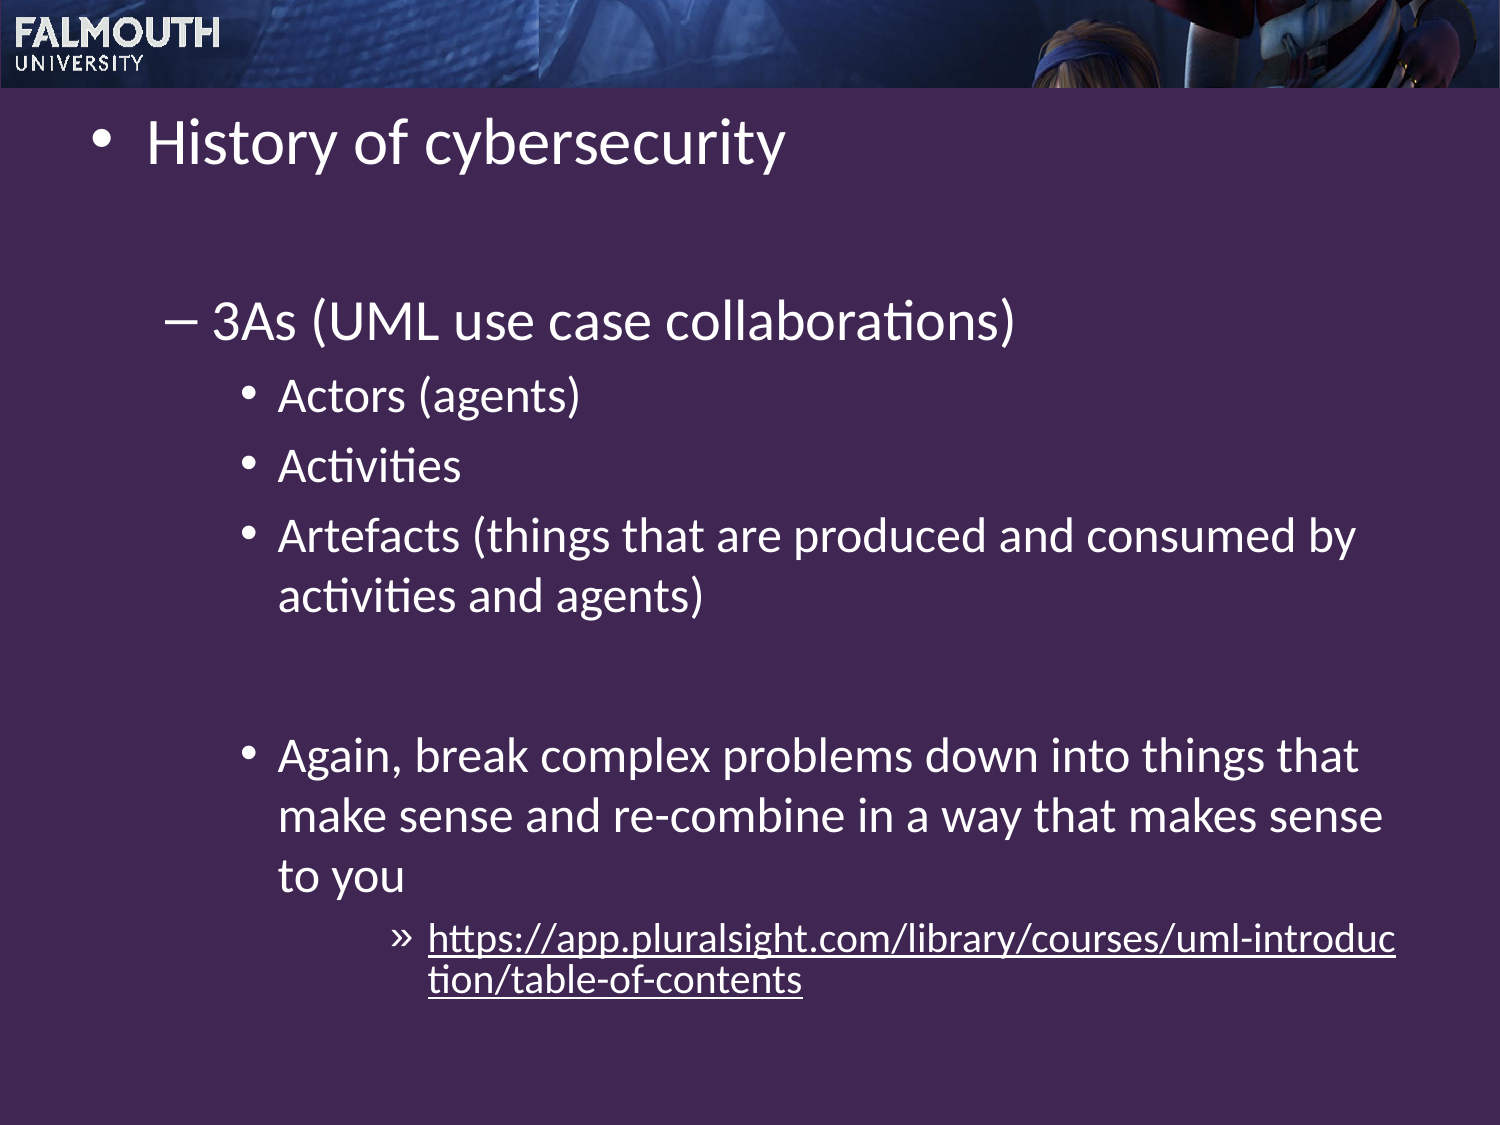

History of cybersecurity

3As (UML use case collaborations)
Actors (agents)
Activities
Artefacts (things that are produced and consumed by activities and agents)

Again, break complex problems down into things that make sense and re-combine in a way that makes sense to you
https://app.pluralsight.com/library/courses/uml-introduction/table-of-contents